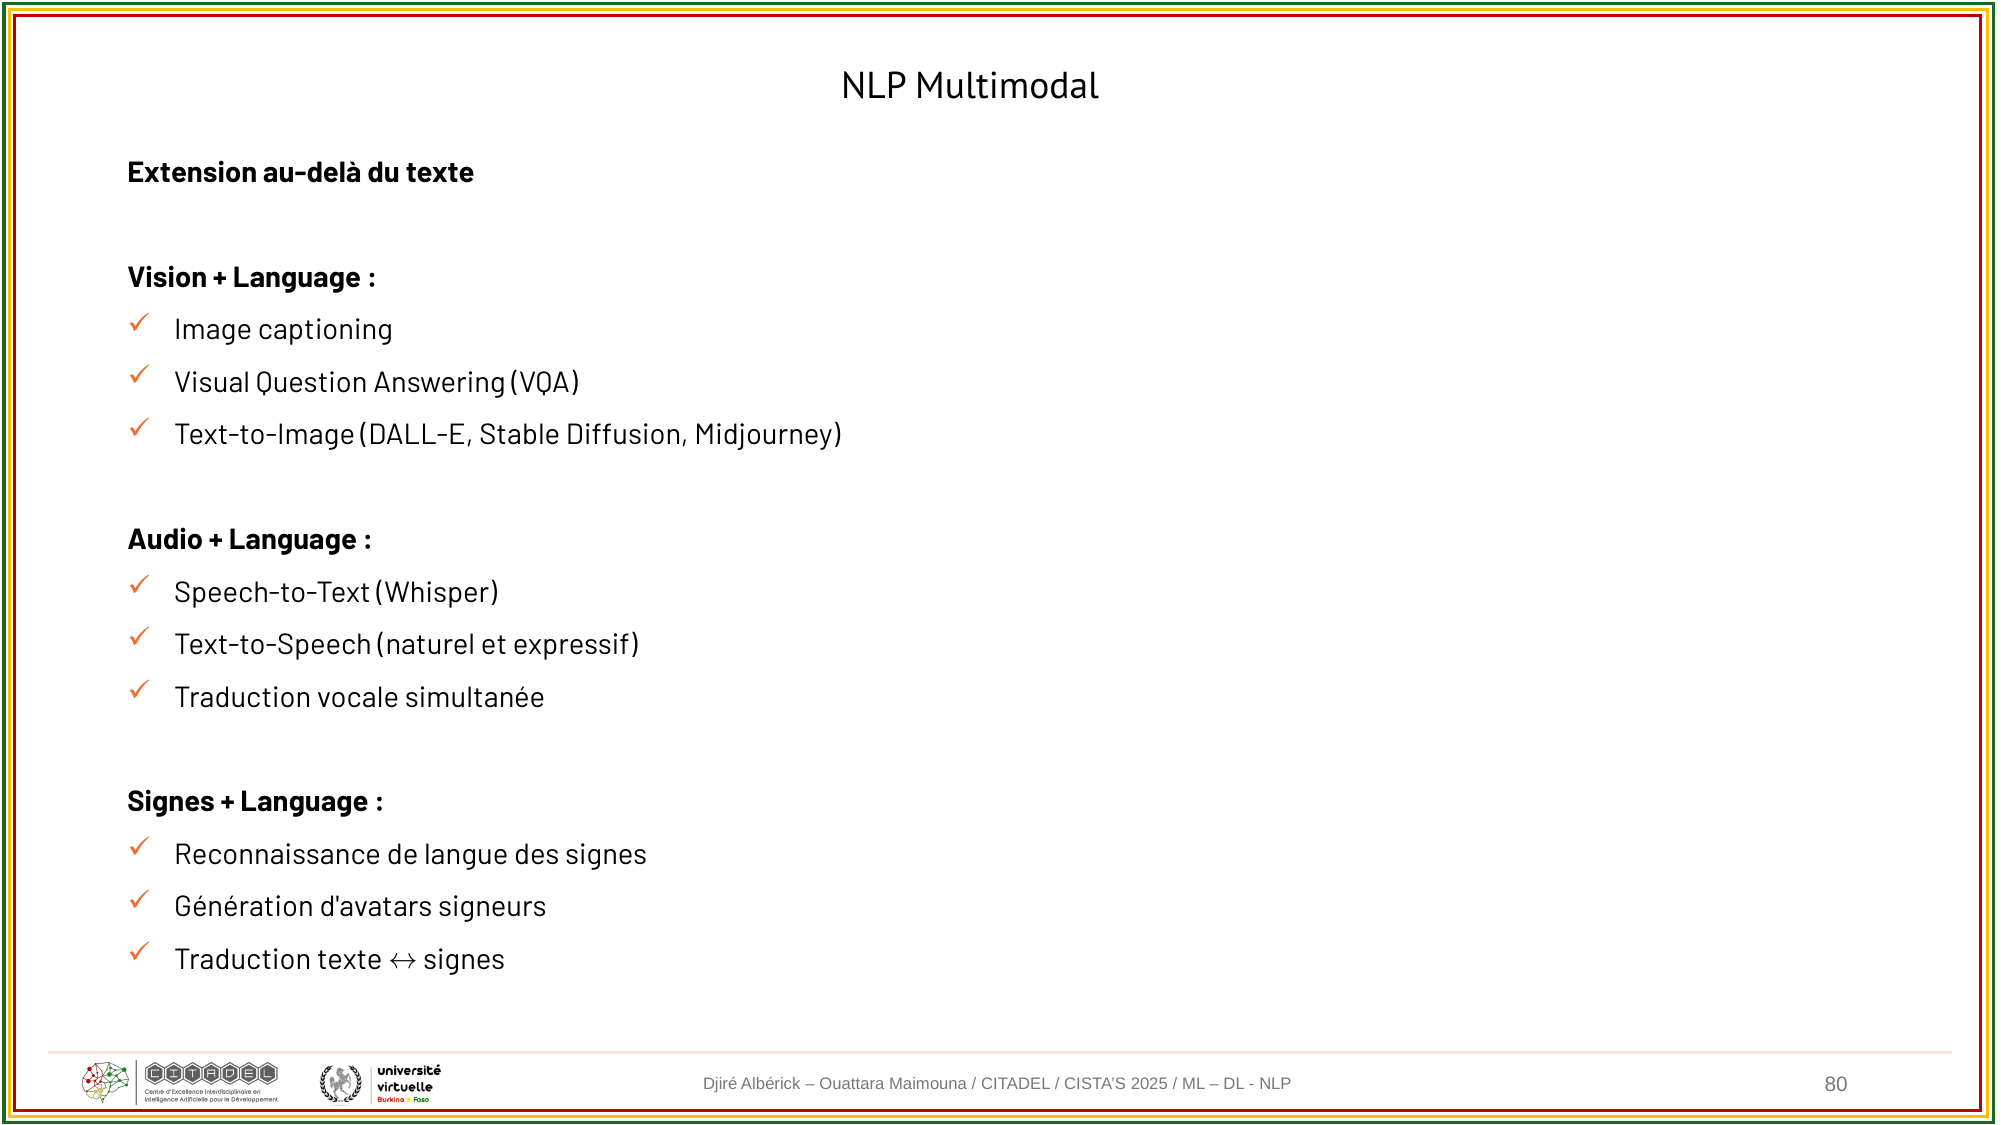

NLP Multimodal
Extension au-delà du texte

Vision + Language :
Image captioning
Visual Question Answering (VQA)
Text-to-Image (DALL-E, Stable Diffusion, Midjourney)

Audio + Language :
Speech-to-Text (Whisper)
Text-to-Speech (naturel et expressif)
Traduction vocale simultanée

Signes + Language :
Reconnaissance de langue des signes
Génération d'avatars signeurs
Traduction texte ↔ signes
80